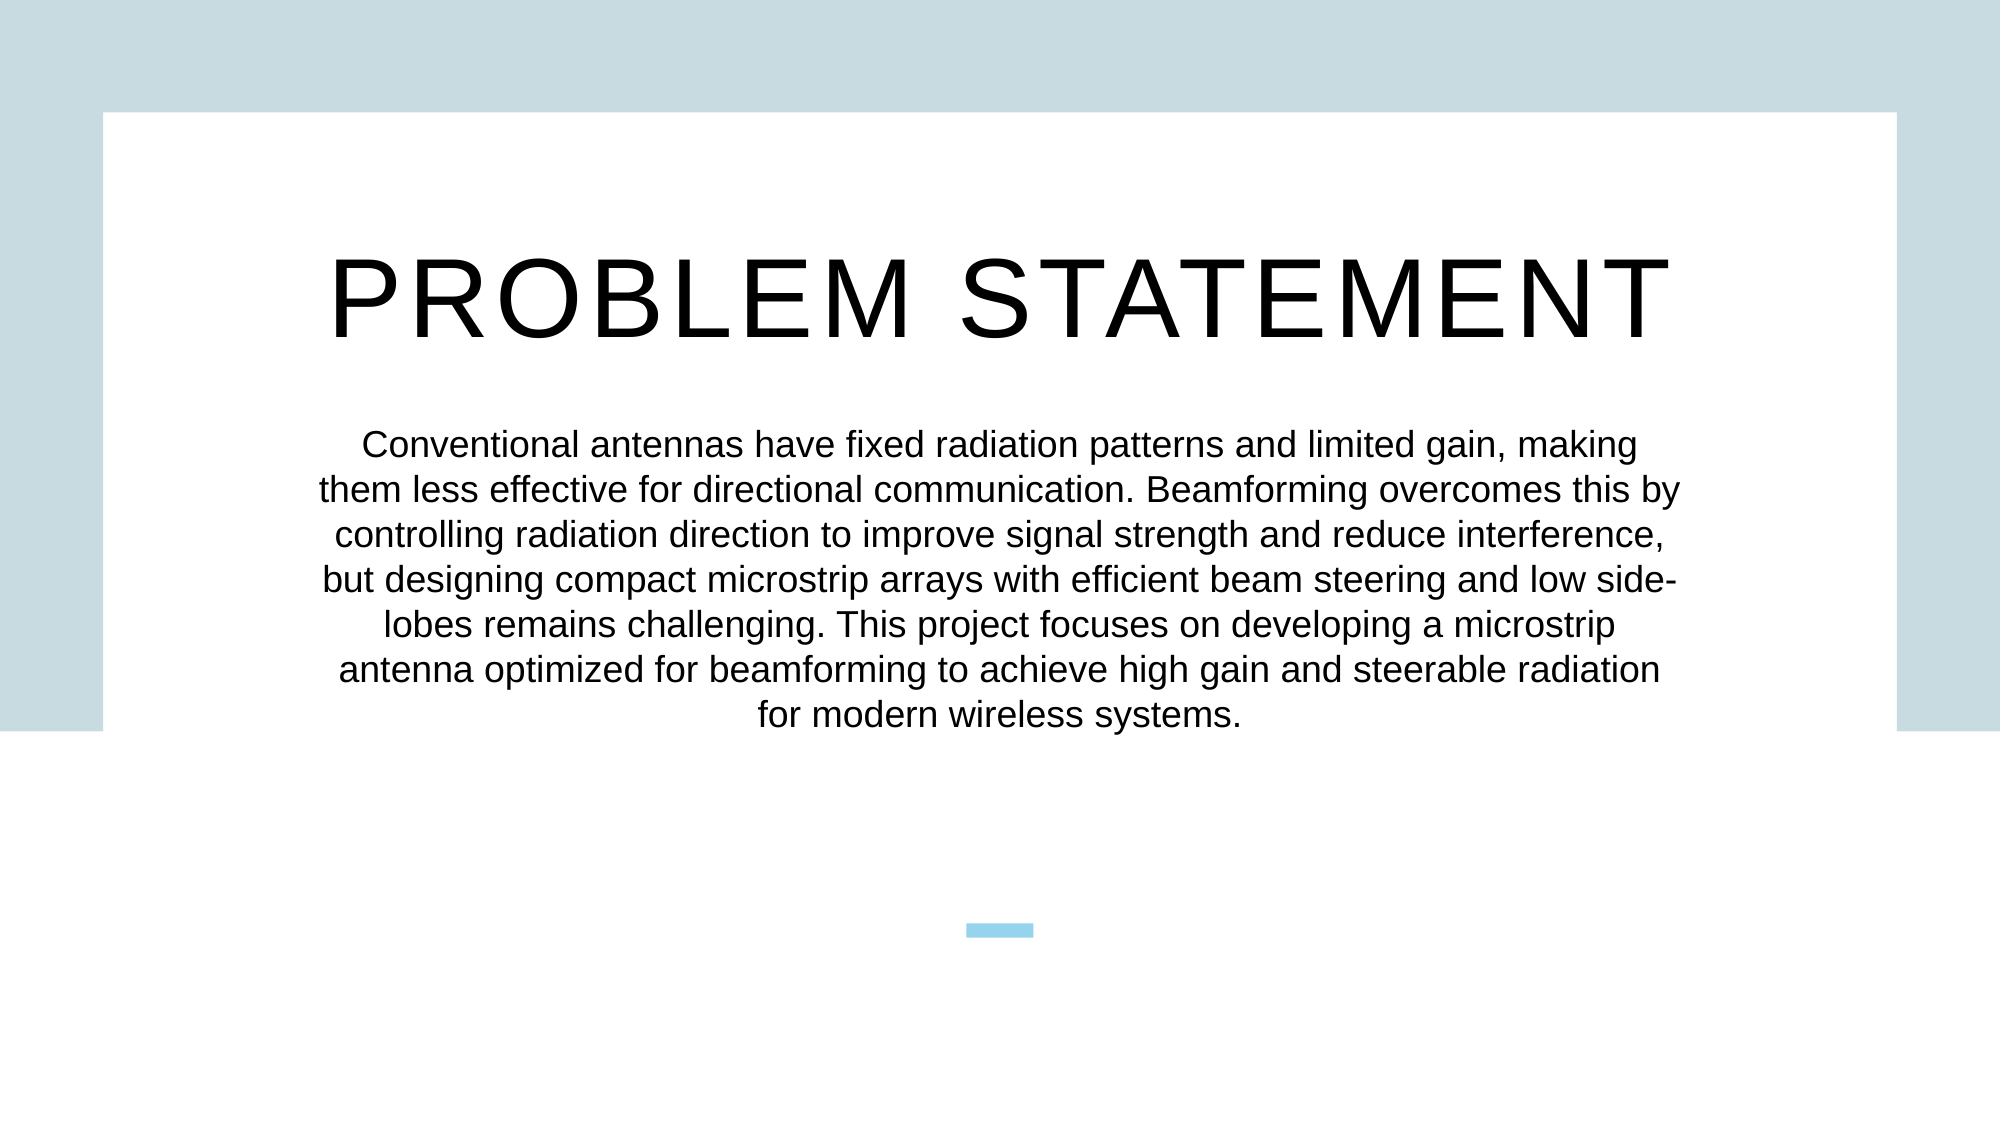

# Problem statement
Conventional antennas have fixed radiation patterns and limited gain, making them less effective for directional communication. Beamforming overcomes this by controlling radiation direction to improve signal strength and reduce interference, but designing compact microstrip arrays with efficient beam steering and low side-lobes remains challenging. This project focuses on developing a microstrip antenna optimized for beamforming to achieve high gain and steerable radiation for modern wireless systems.